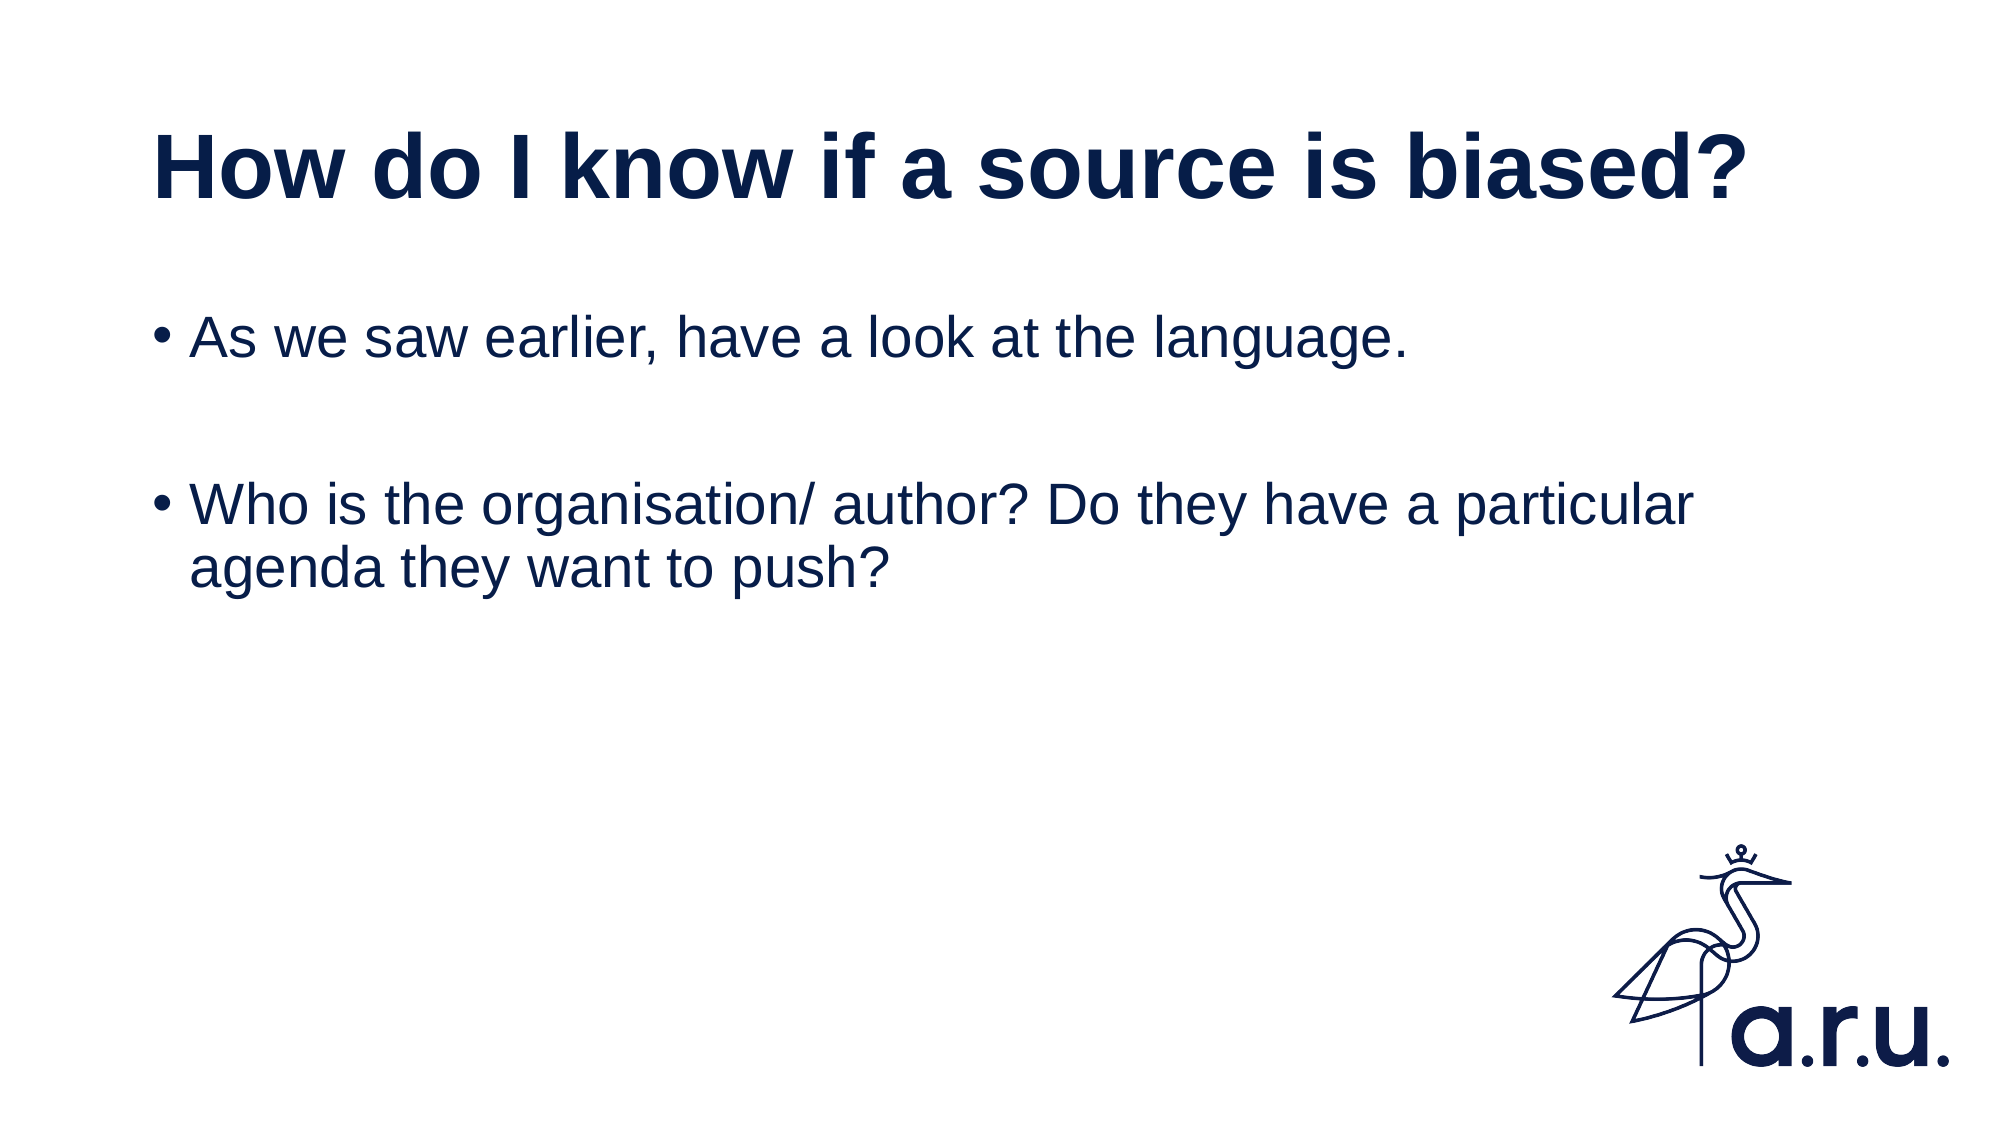

# How do I know if a source is biased?
As we saw earlier, have a look at the language.

Who is the organisation/ author? Do they have a particular agenda they want to push?